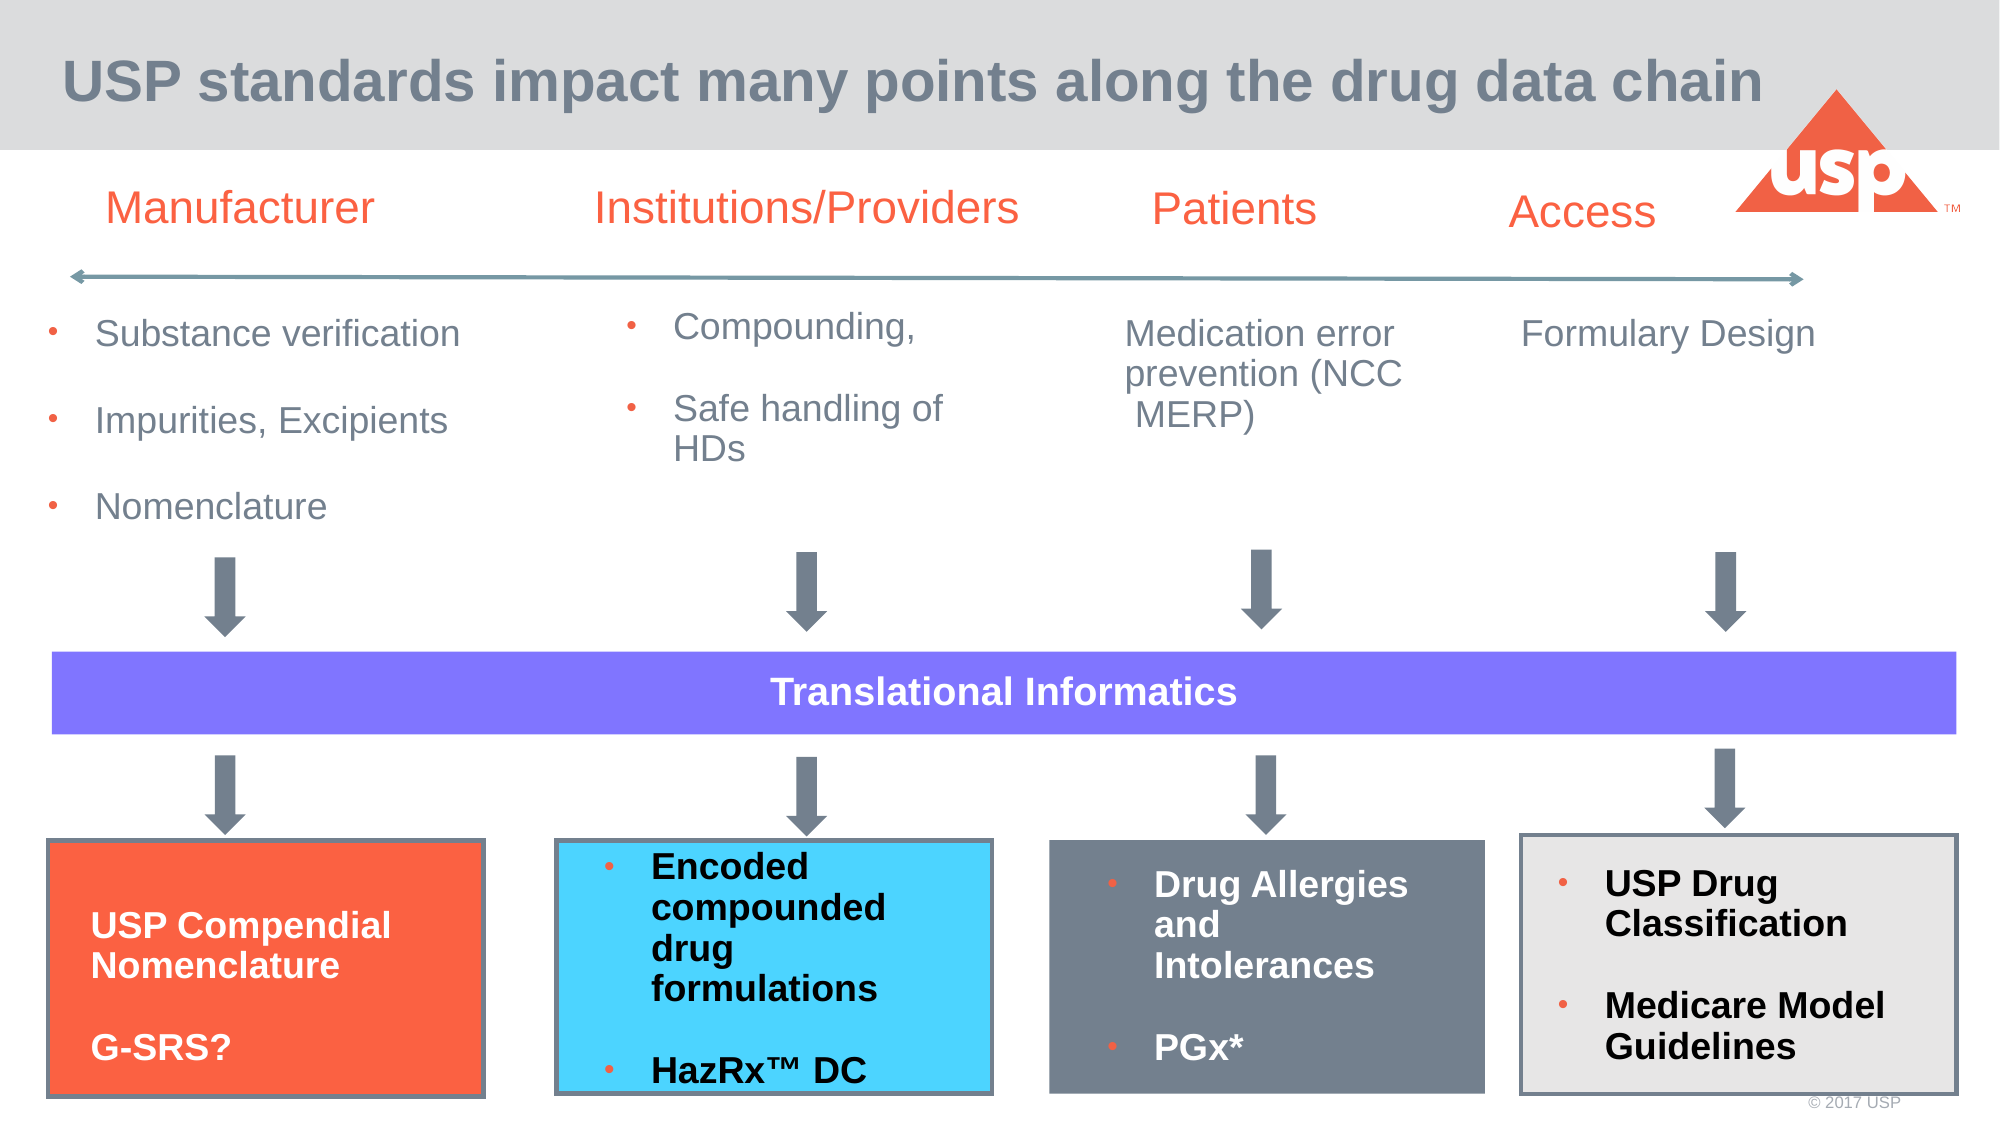

# USP standards impact many points along the drug data chain
Manufacturer
Institutions/Providers
Patients
Access
Compounding,
Safe handling of HDs
Substance verification
Impurities, Excipients
Nomenclature
Medication error prevention (NCC  MERP)
Formulary Design

Translational Informatics

Encoded compounded drug formulations
HazRx™ DC
USP Drug Classification
Medicare Model Guidelines
Drug Allergies and Intolerances
PGx*
USP Compendial Nomenclature
G-SRS?